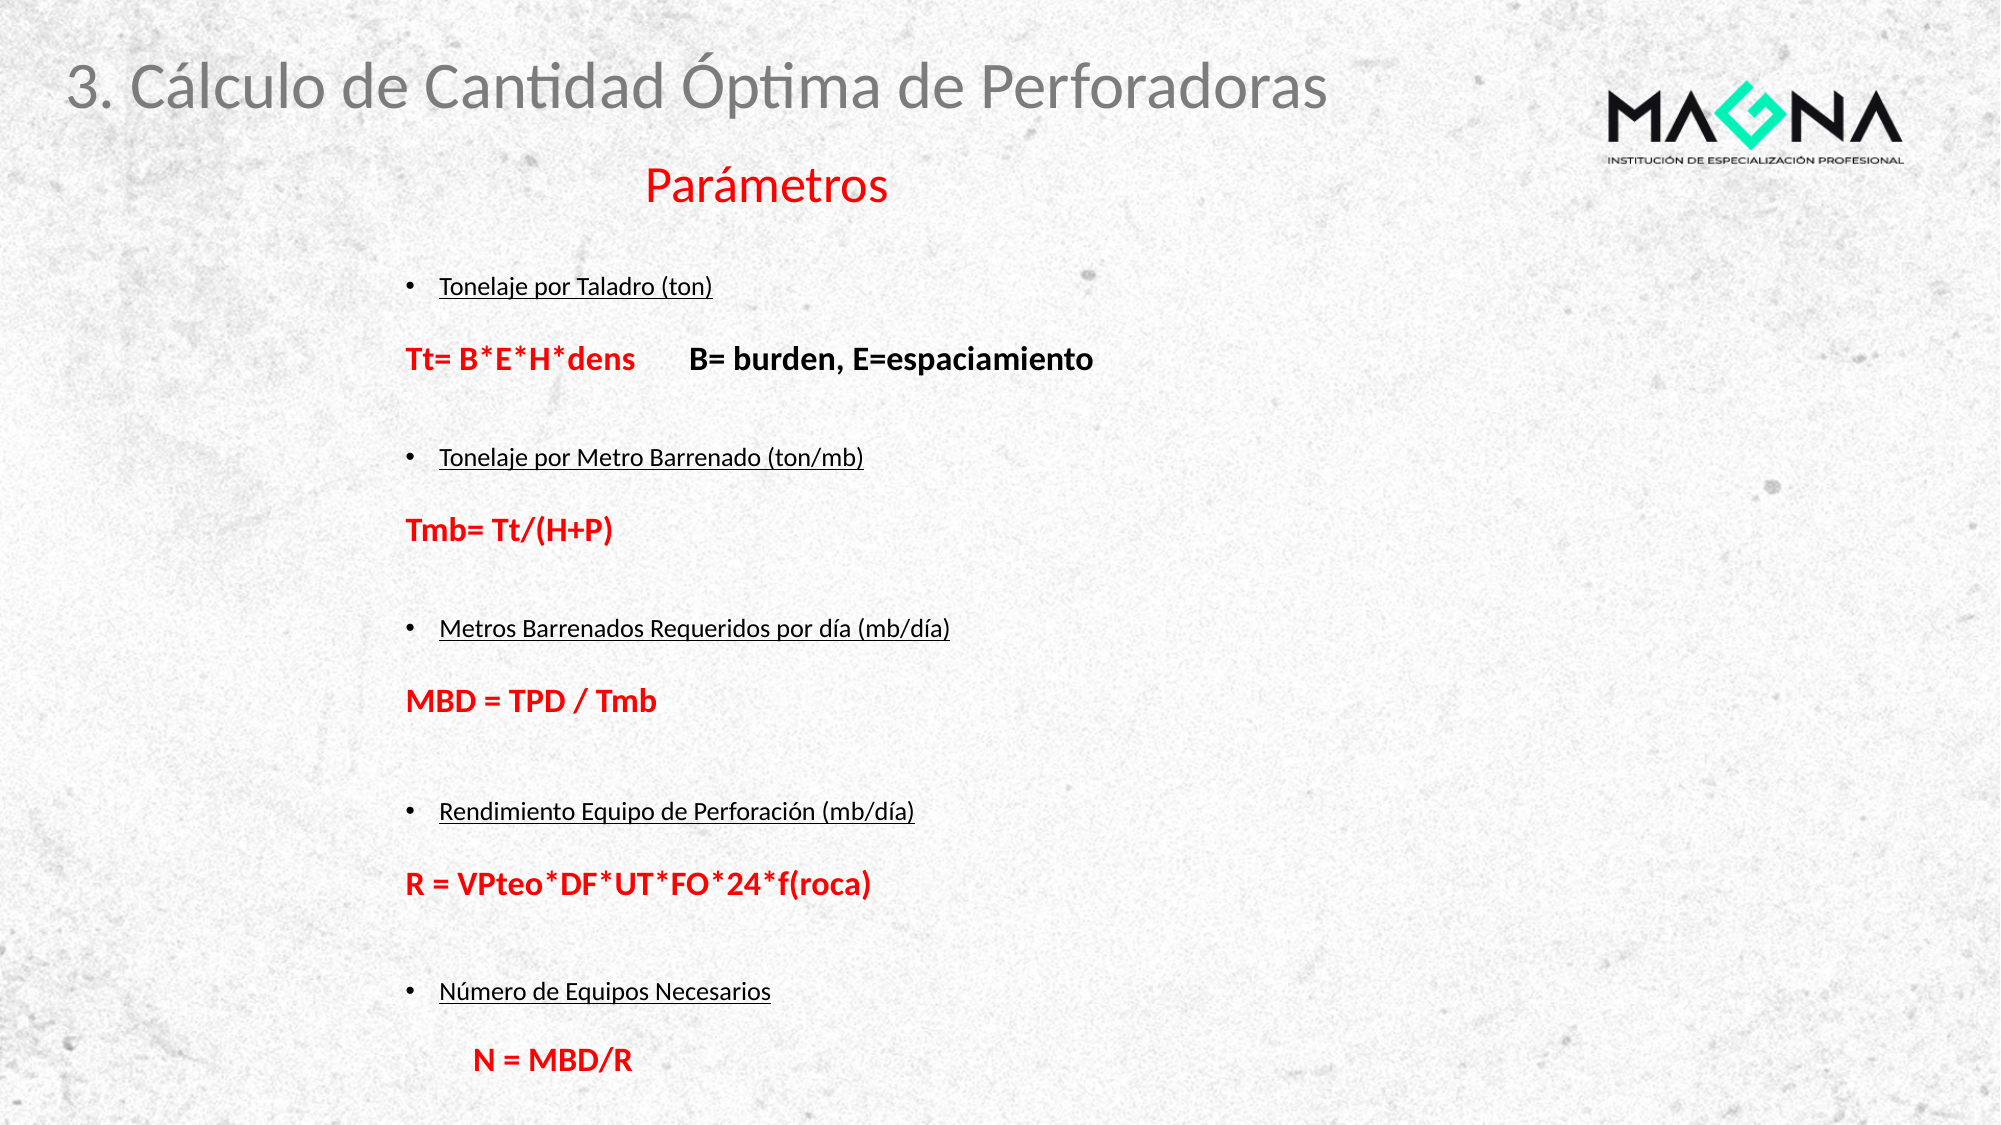

3. Cálculo de Cantidad Óptima de Perforadoras
# Parámetros
Tonelaje por Taladro (ton)
	Tt= B*E*H*dens		B= burden, E=espaciamiento

Tonelaje por Metro Barrenado (ton/mb)
	Tmb= Tt/(H+P)

Metros Barrenados Requeridos por día (mb/día)
	MBD = TPD / Tmb

Rendimiento Equipo de Perforación (mb/día)
	R = VPteo*DF*UT*FO*24*f(roca)

Número de Equipos Necesarios
	N = MBD/R